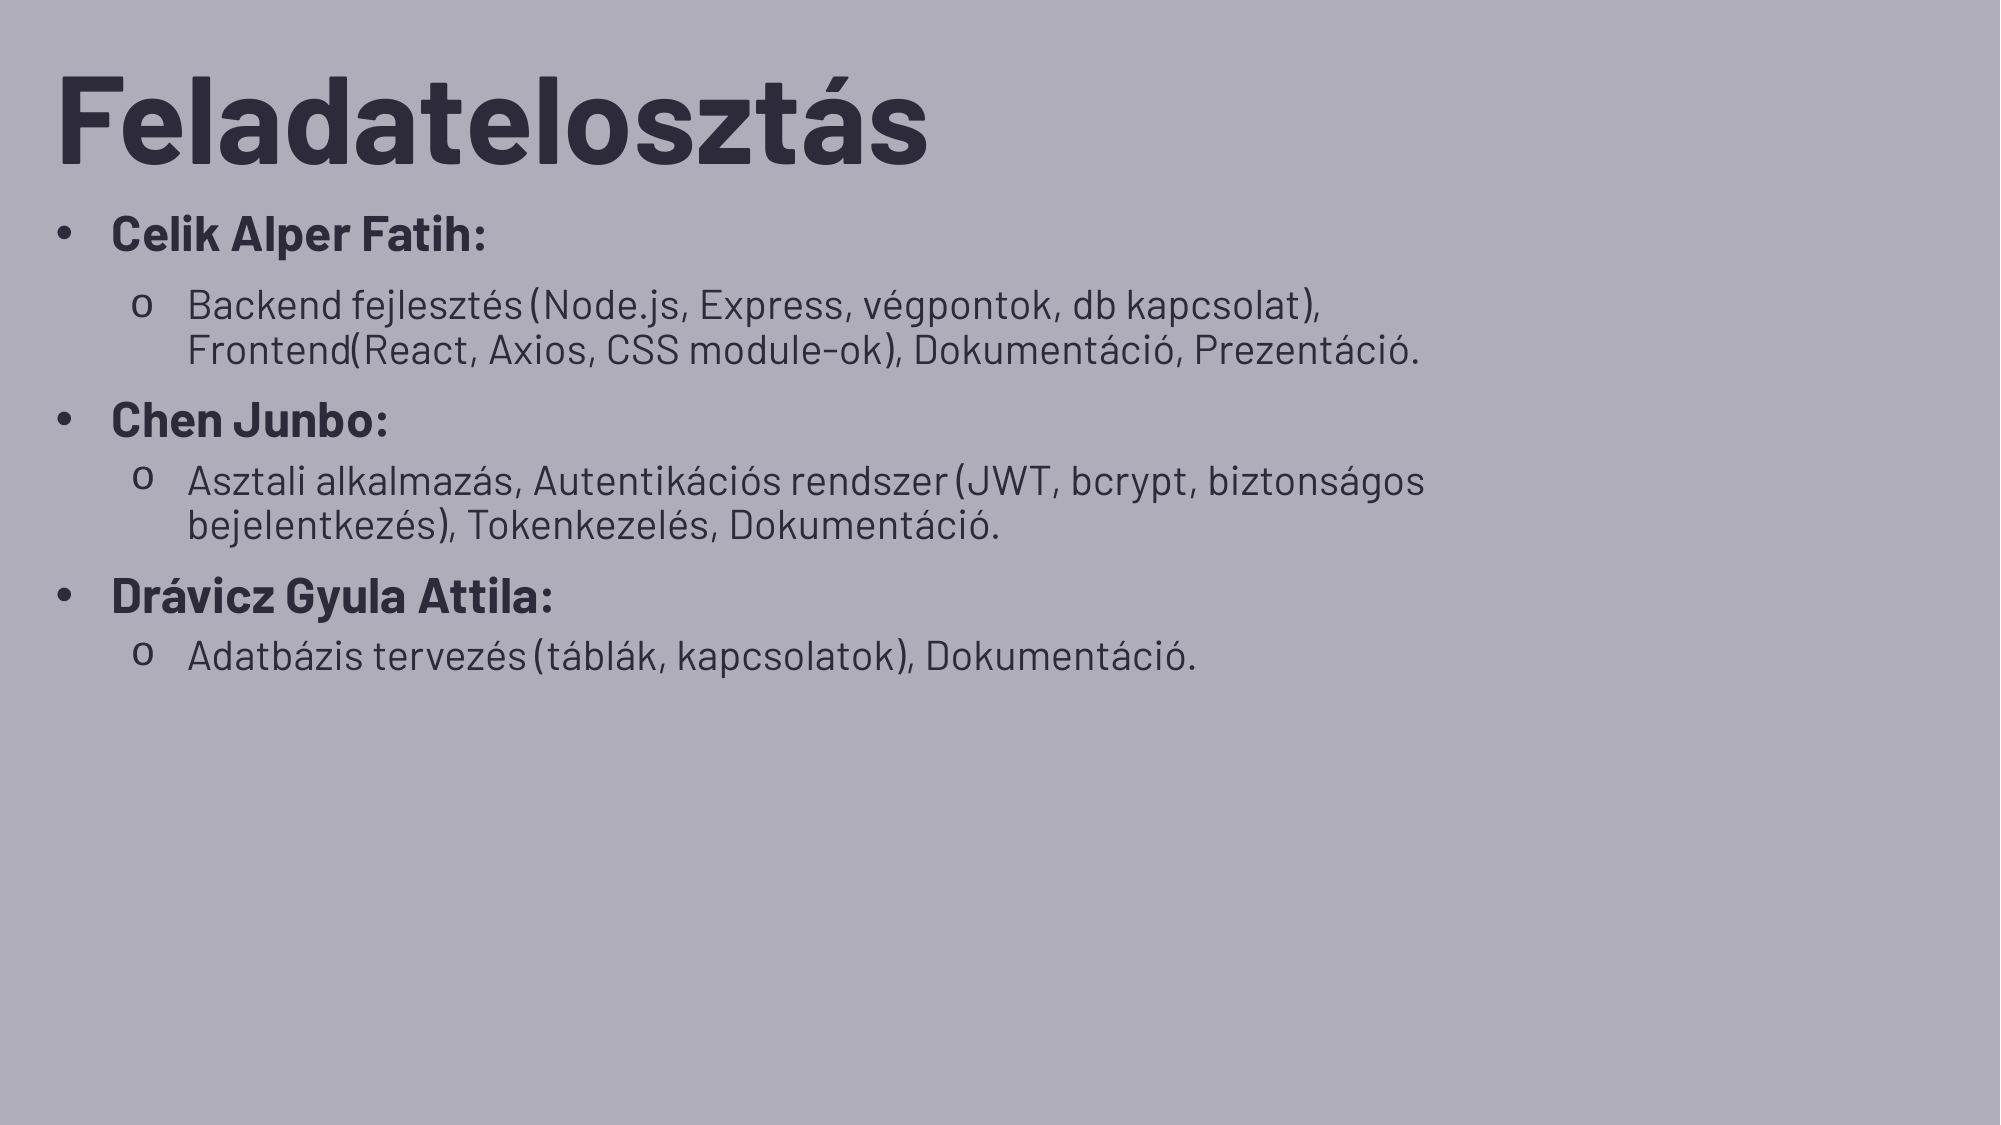

# Feladatelosztás
Celik Alper Fatih:
Backend fejlesztés (Node.js, Express, végpontok, db kapcsolat), Frontend(React, Axios, CSS module-ok), Dokumentáció, Prezentáció.
Chen Junbo:
Asztali alkalmazás, Autentikációs rendszer (JWT, bcrypt, biztonságos bejelentkezés), Tokenkezelés, Dokumentáció.
Drávicz Gyula Attila:
Adatbázis tervezés (táblák, kapcsolatok), Dokumentáció.